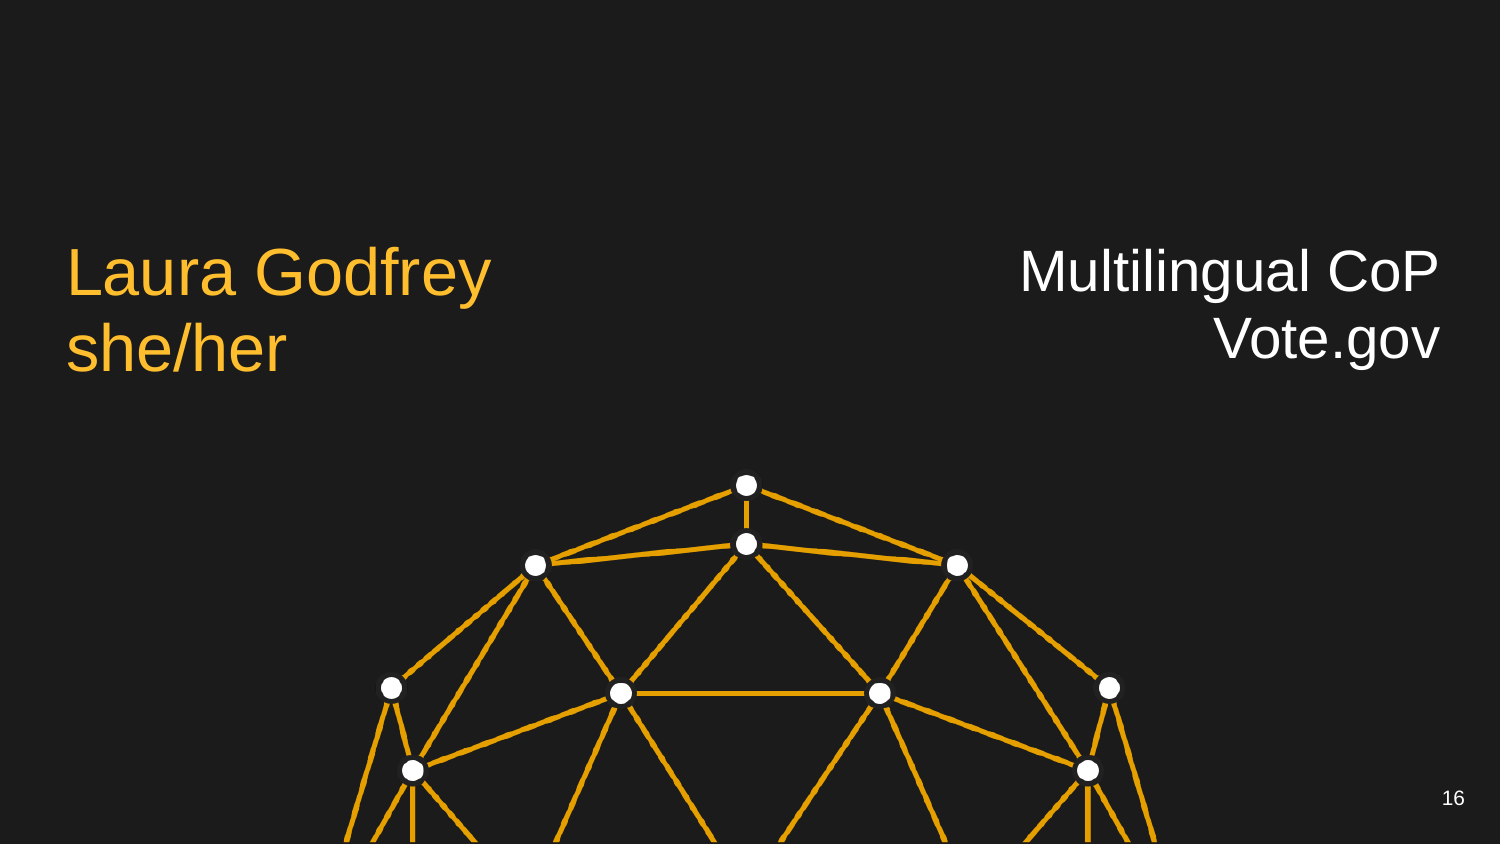

# Laura Godfrey
she/her
Multilingual CoP
Vote.gov
16